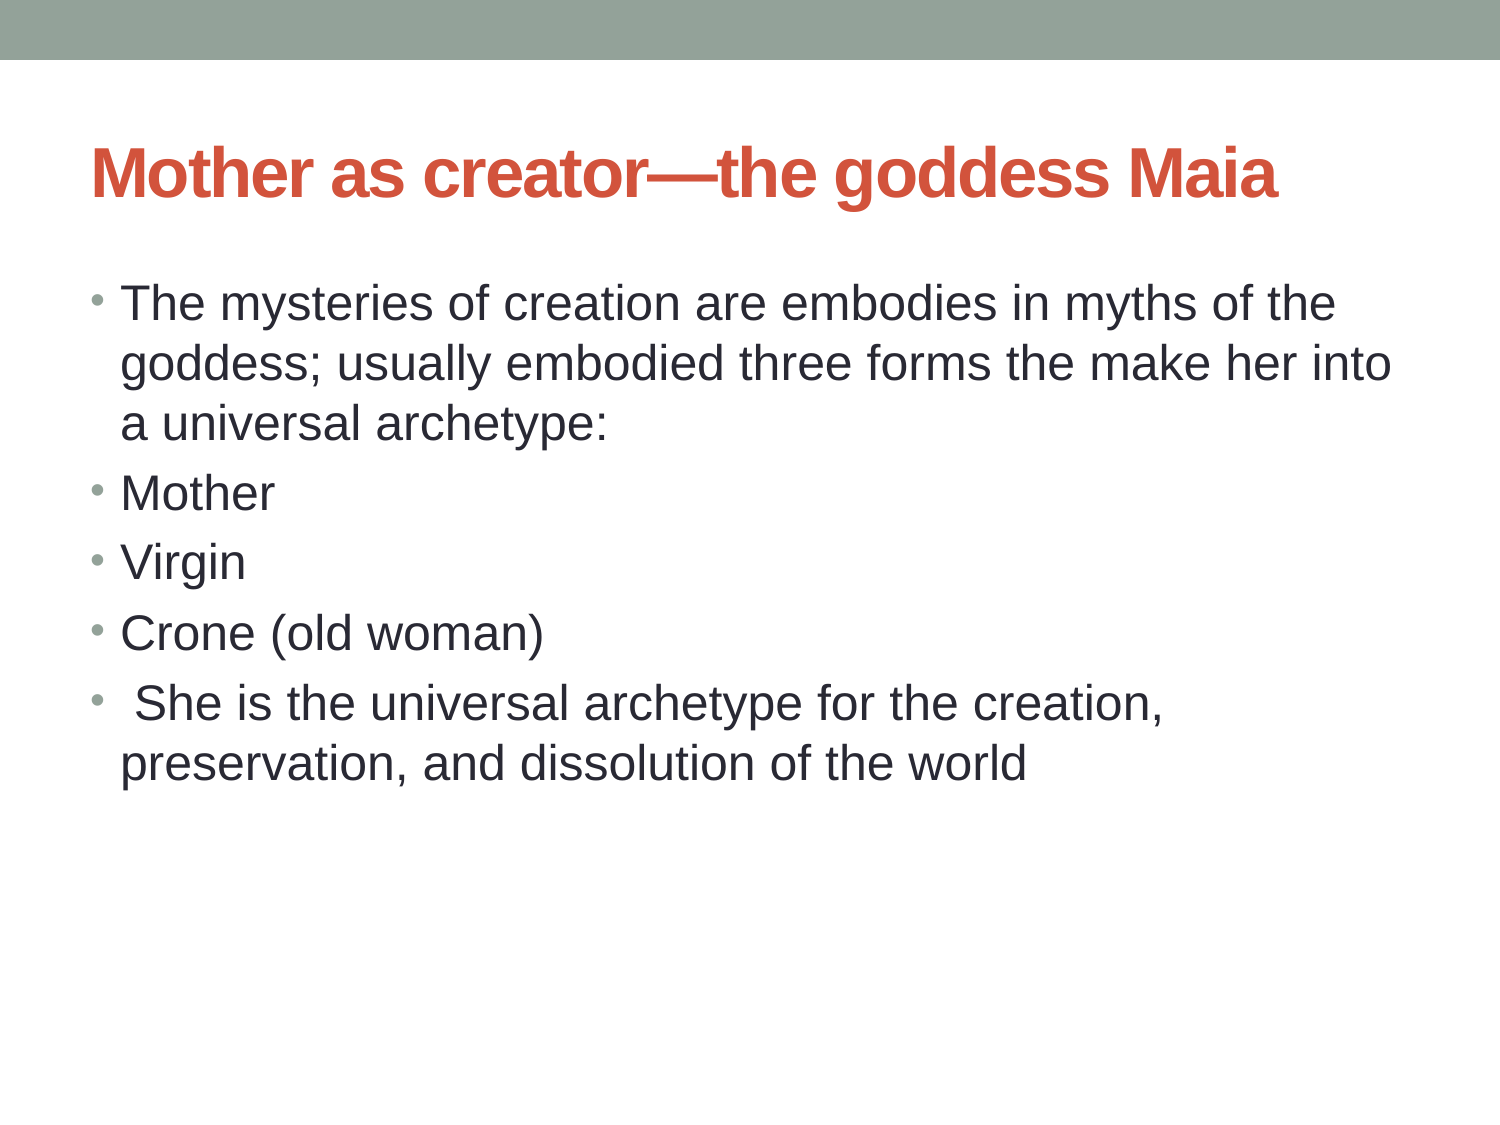

# Mother as creator—the goddess Maia
The mysteries of creation are embodies in myths of the goddess; usually embodied three forms the make her into a universal archetype:
Mother
Virgin
Crone (old woman)
 She is the universal archetype for the creation, preservation, and dissolution of the world